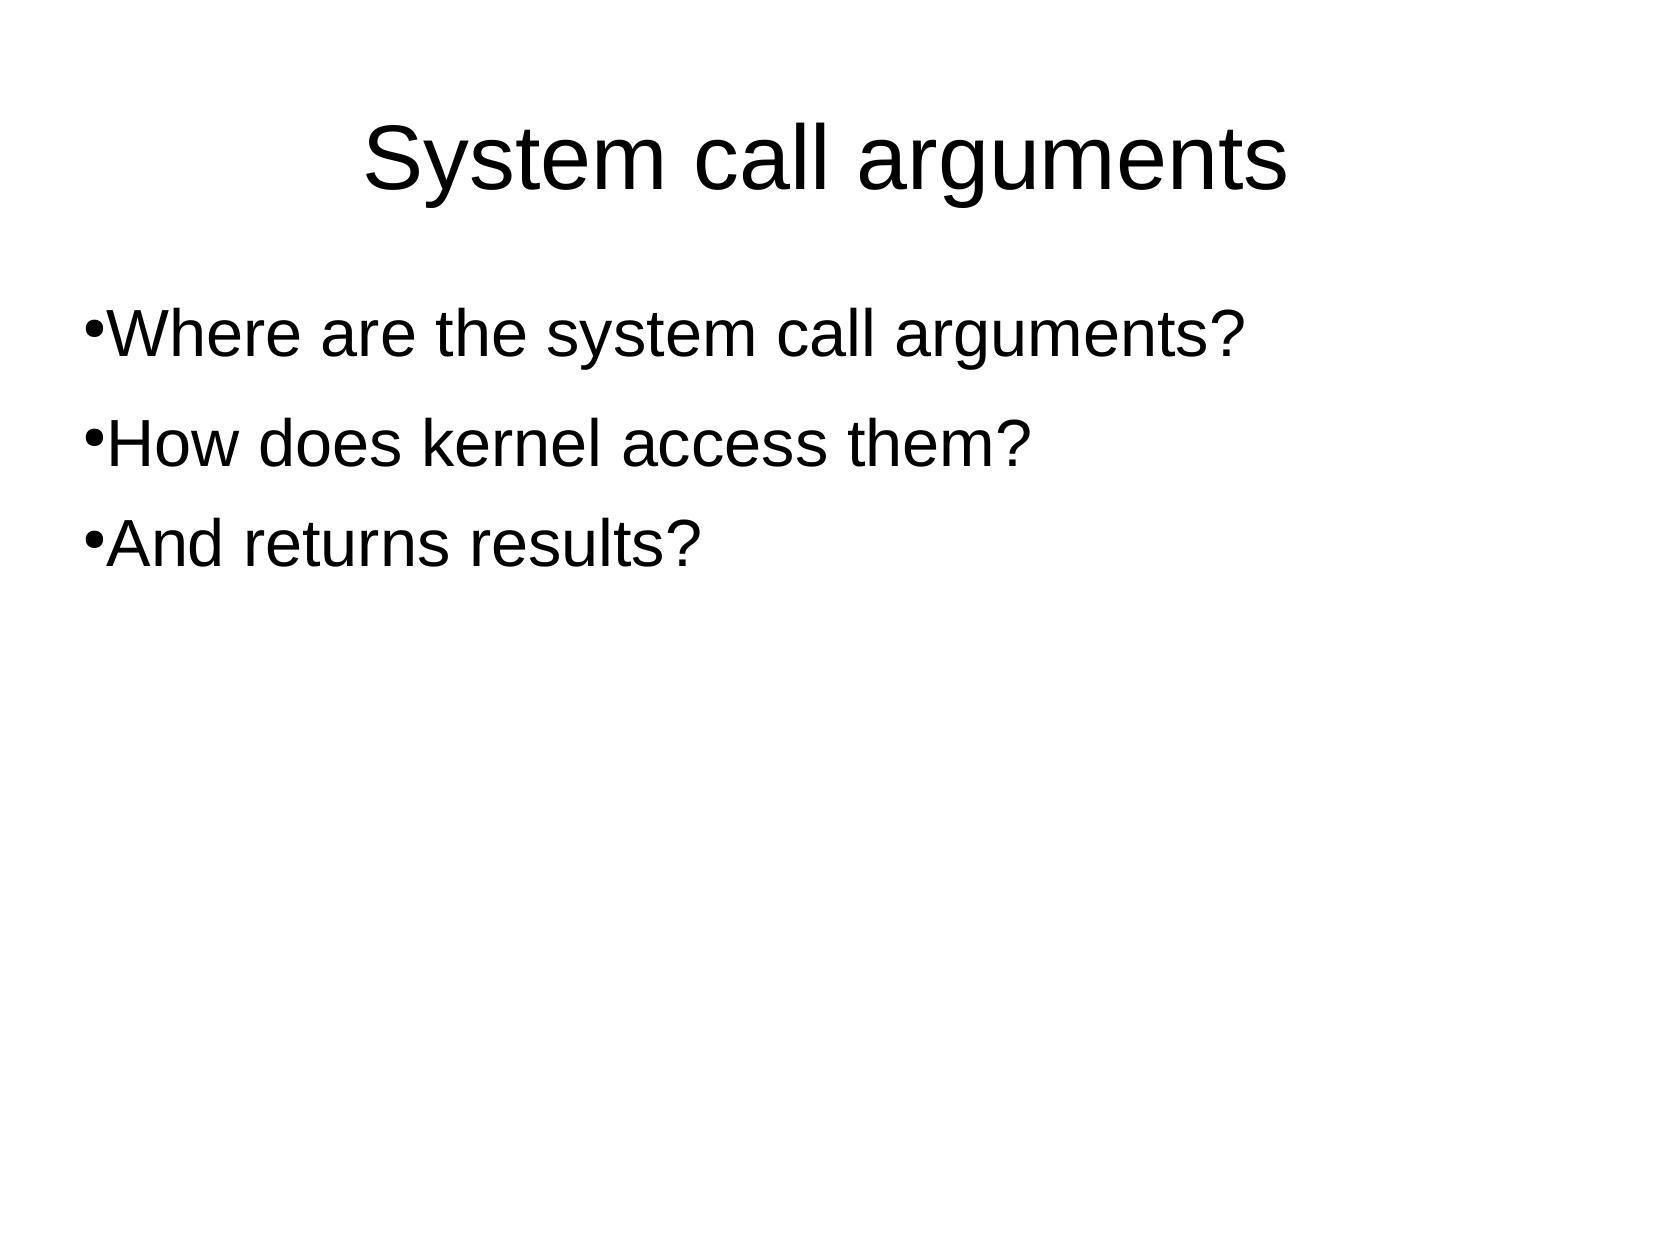

System call arguments
Where are the system call arguments?
How does kernel access them?
And returns results?